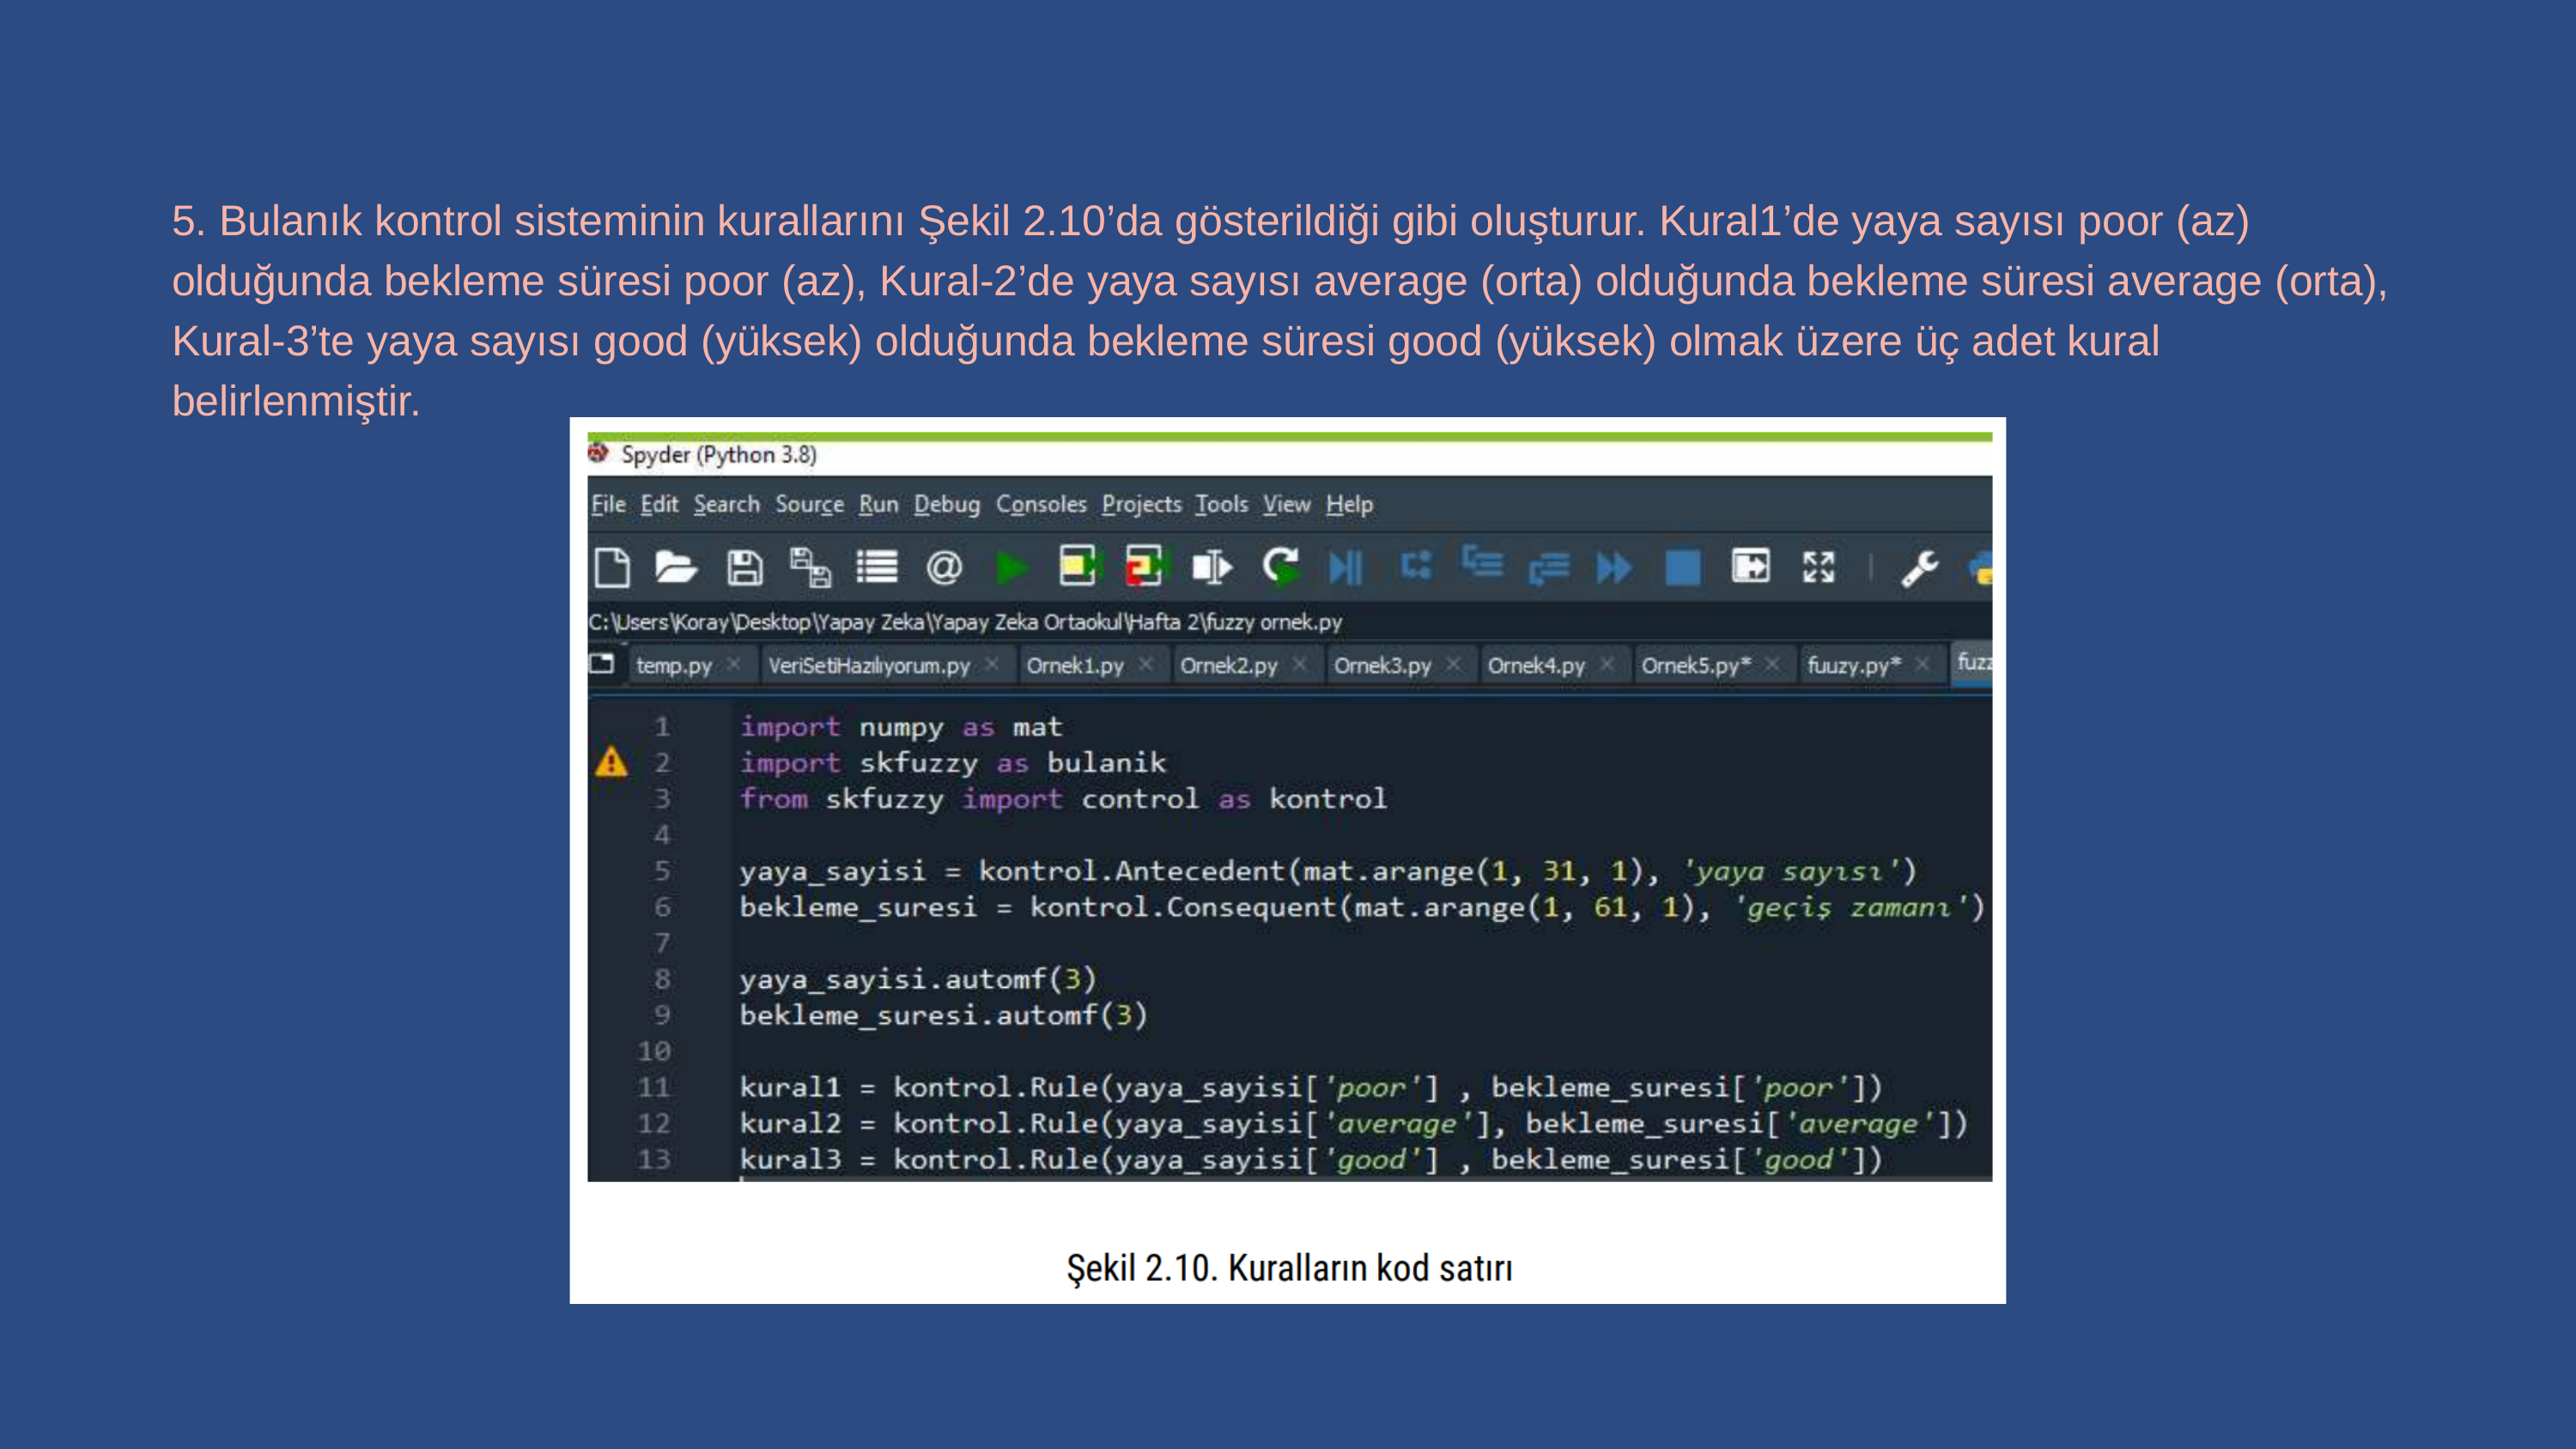

| 5. Bulanık kontrol sisteminin kurallarını Şekil 2.10’da gösterildiği gibi oluşturur. Kural1’de yaya sayısı poor (az) olduğunda bekleme süresi poor (az), Kural-2’de yaya sayısı average (orta) olduğunda bekleme süresi average (orta), Kural-3’te yaya sayısı good (yüksek) olduğunda bekleme süresi good (yüksek) olmak üzere üç adet kural belirlenmiştir. |
| --- |